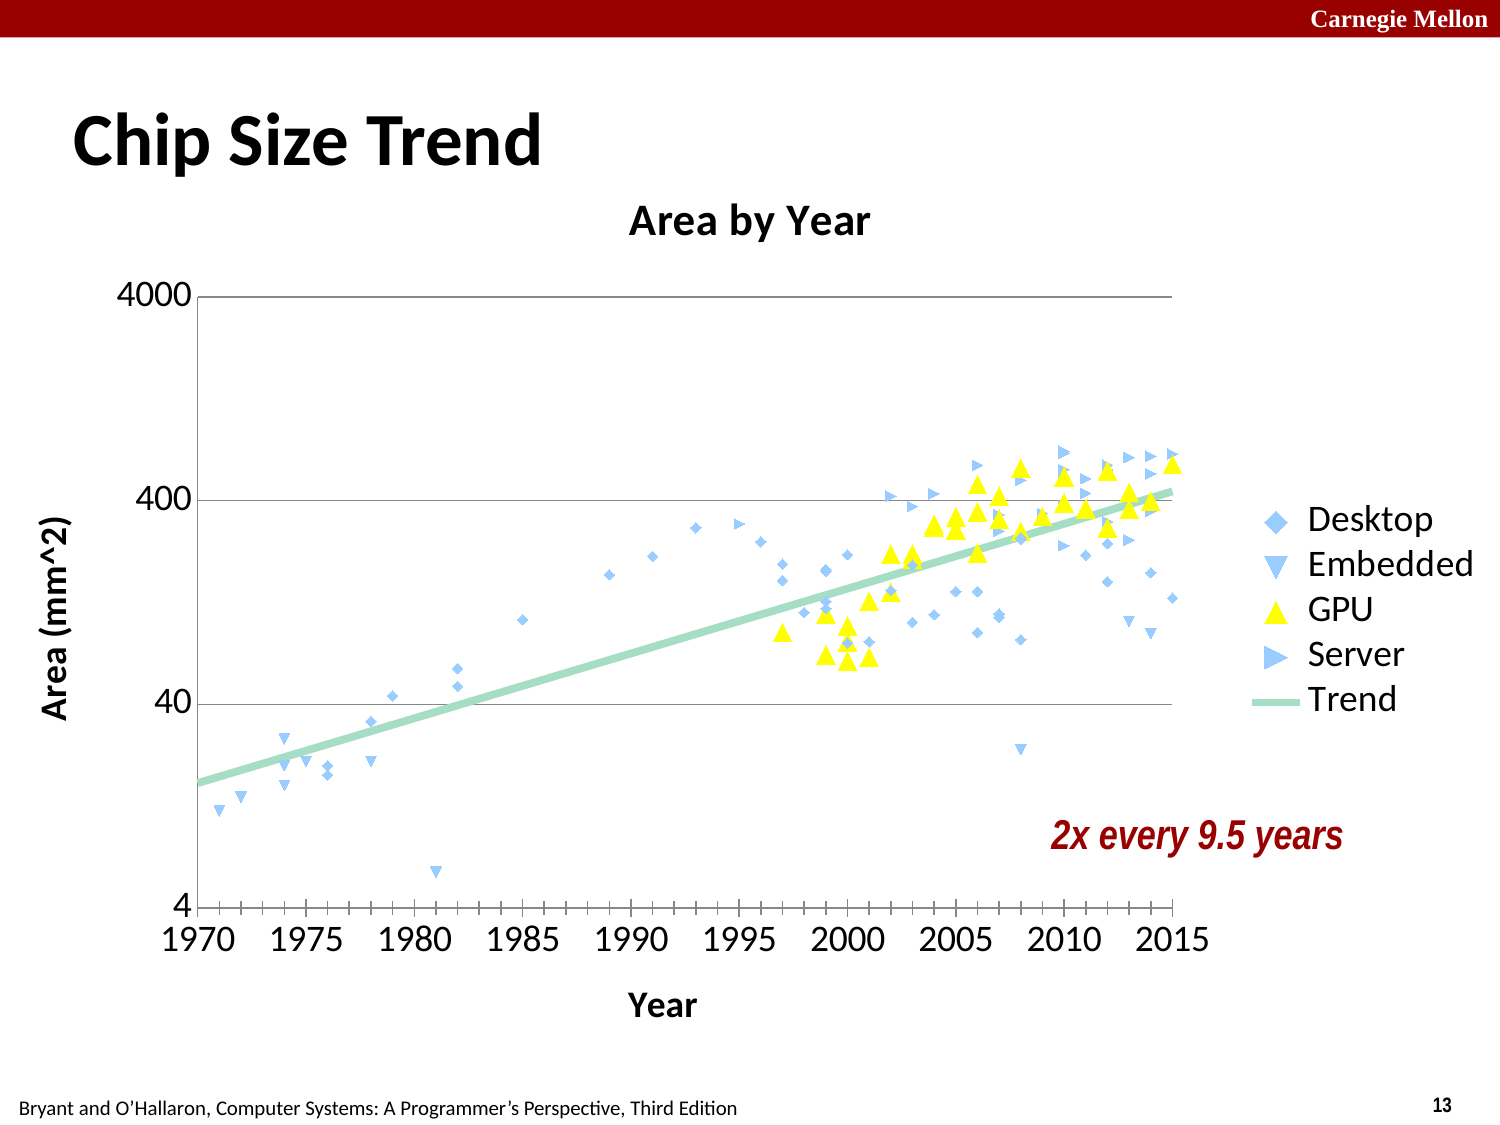

# Chip Size Trend

### Chart: Area by Year

| Category |  |  |  |  |  |
|---|---|---|---|---|---|
2x every 9.5 years